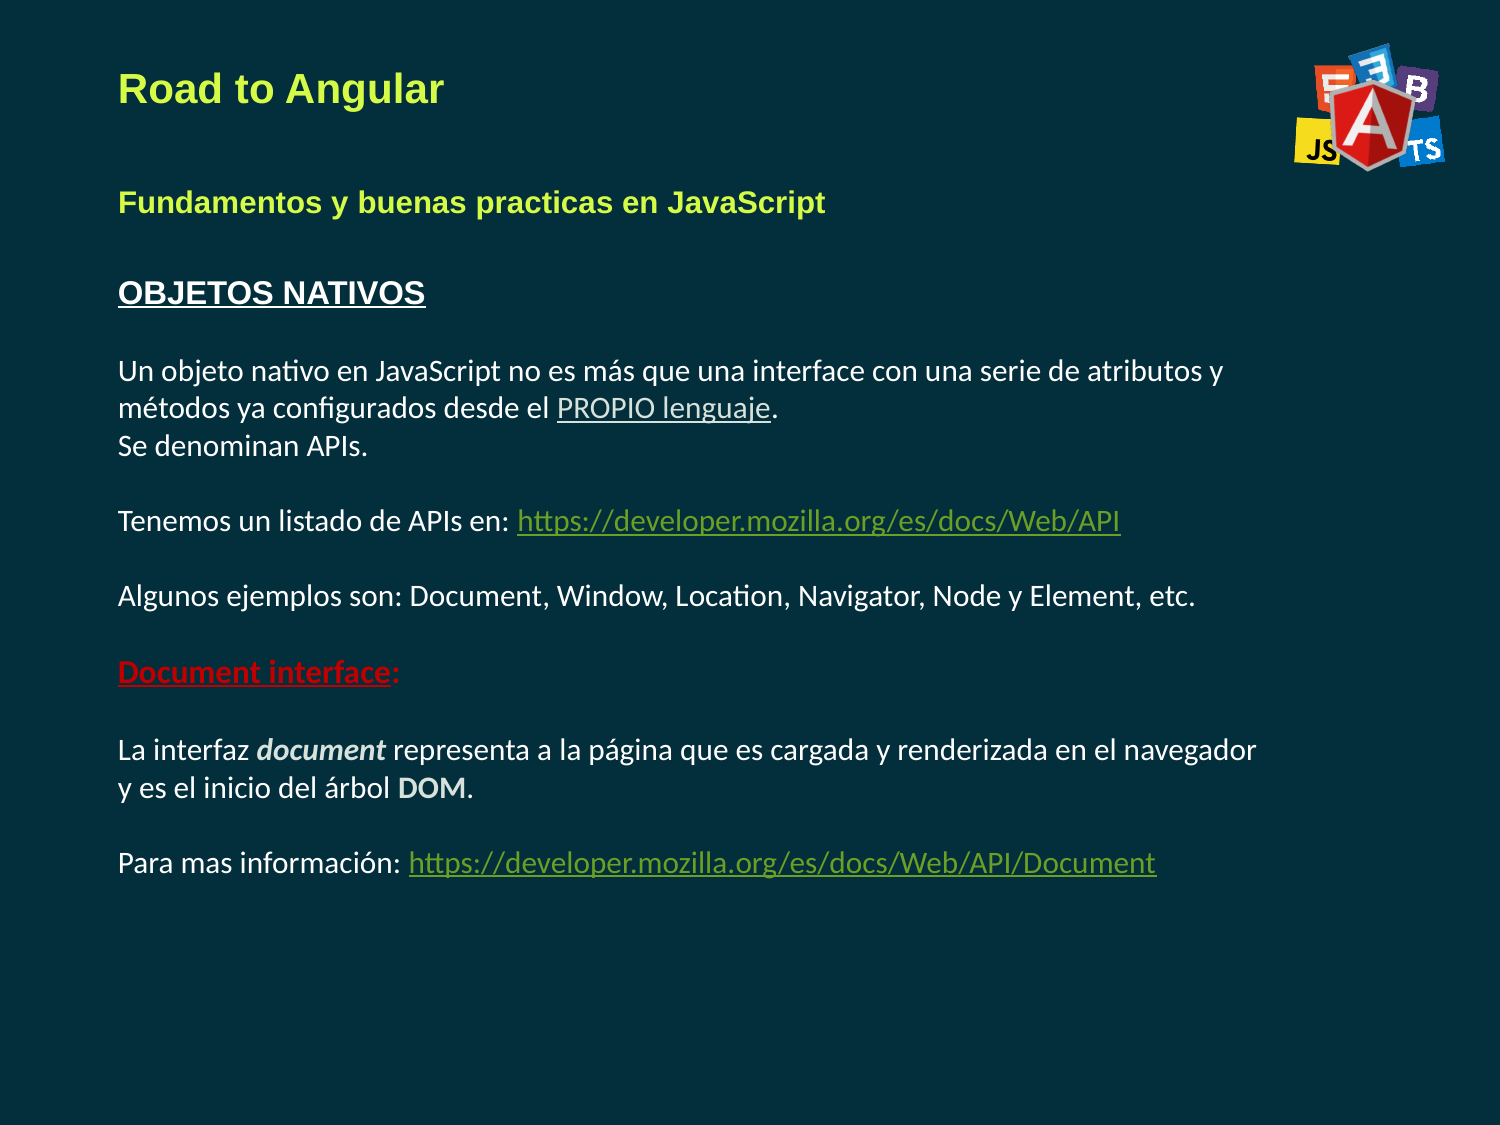

# Road to Angular
Fundamentos y buenas practicas en JavaScript
OBJETOS NATIVOS

Un objeto nativo en JavaScript no es más que una interface con una serie de atributos y métodos ya configurados desde el PROPIO lenguaje.
Se denominan APIs.

Tenemos un listado de APIs en: https://developer.mozilla.org/es/docs/Web/API

Algunos ejemplos son: Document, Window, Location, Navigator, Node y Element, etc.

Document interface:

La interfaz document representa a la página que es cargada y renderizada en el navegador y es el inicio del árbol DOM.

Para mas información: https://developer.mozilla.org/es/docs/Web/API/Document